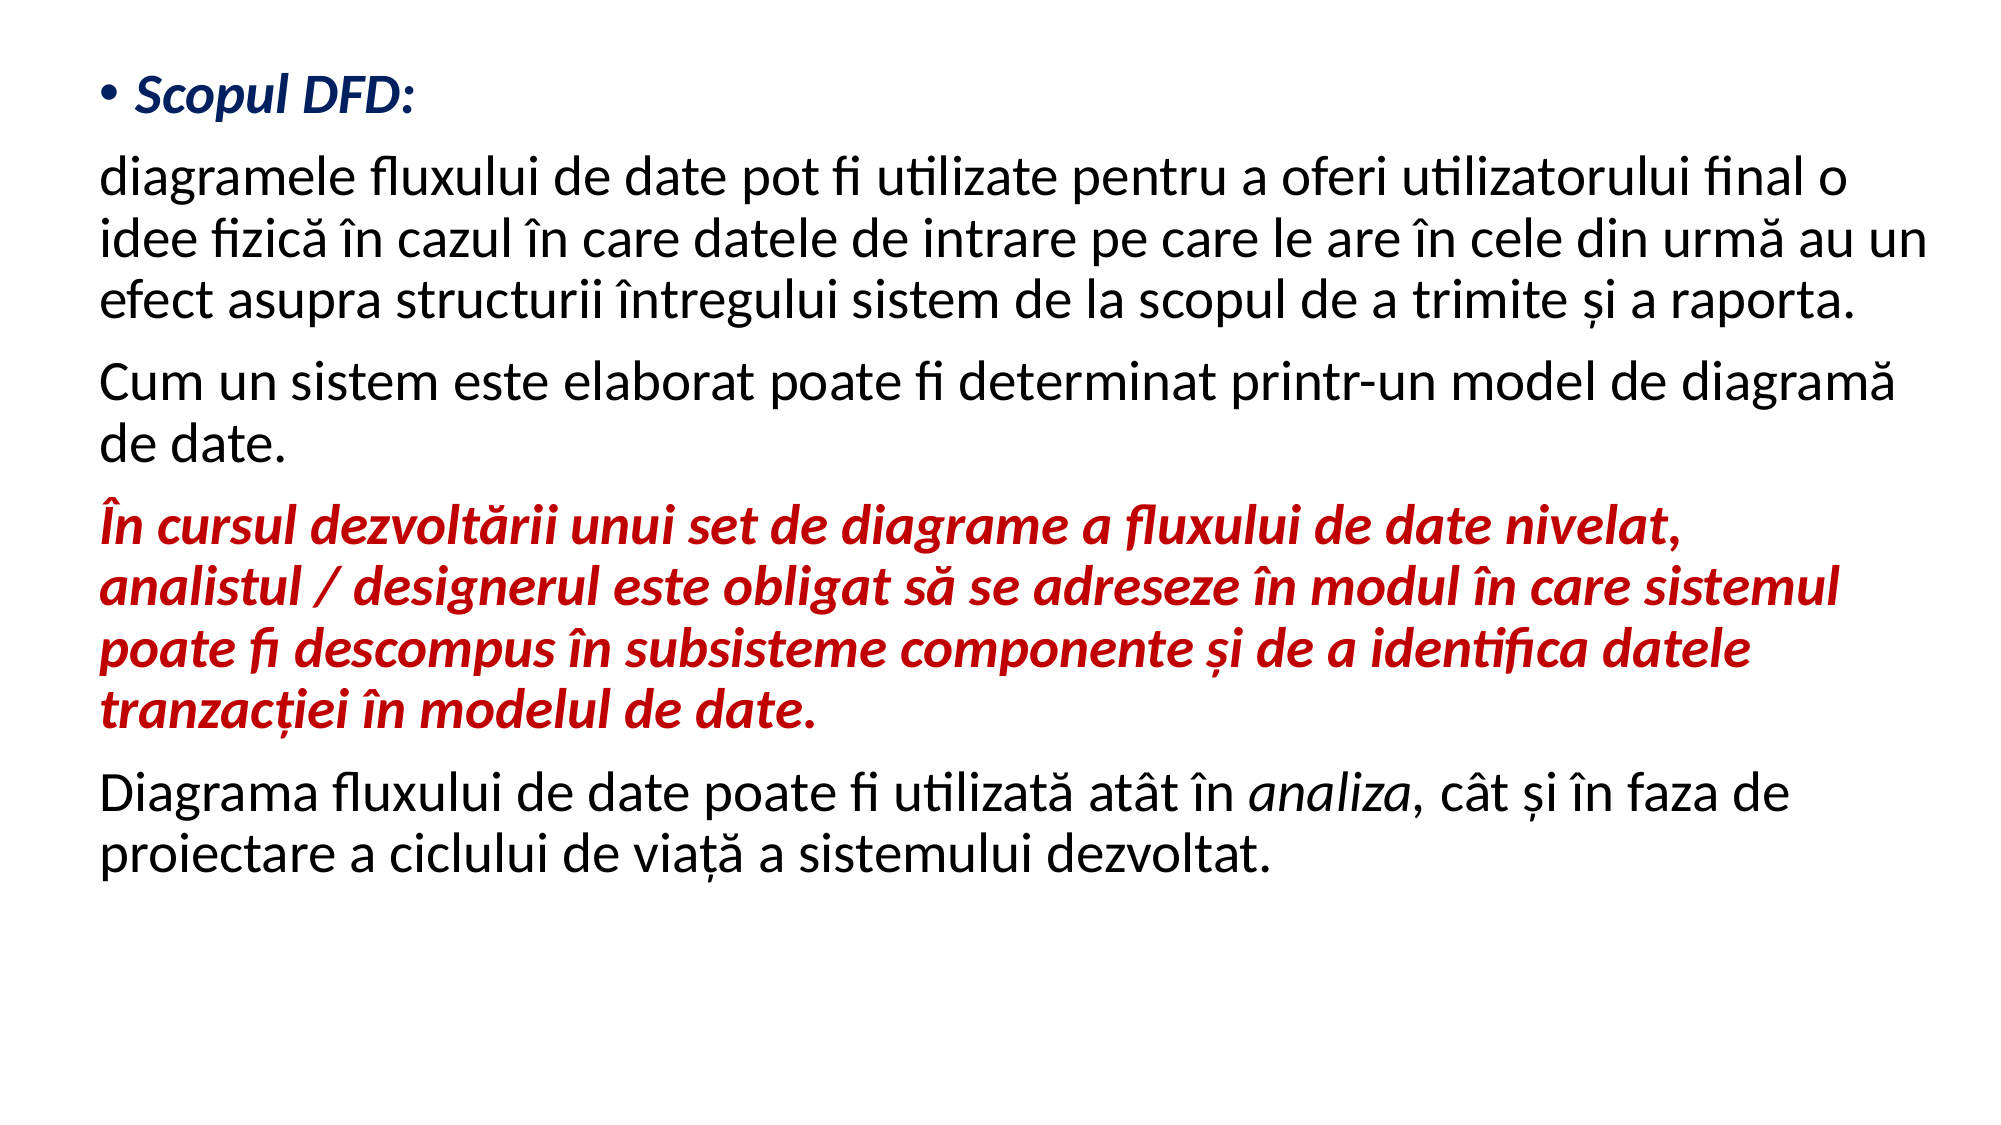

Scopul DFD:
diagramele fluxului de date pot fi utilizate pentru a oferi utilizatorului final o idee fizică în cazul în care datele de intrare pe care le are în cele din urmă au un efect asupra structurii întregului sistem de la scopul de a trimite şi a raporta.
Cum un sistem este elaborat poate fi determinat printr-un model de diagramă de date.
În cursul dezvoltării unui set de diagrame a fluxului de date nivelat, analistul / designerul este obligat să se adreseze în modul în care sistemul poate fi descompus în subsisteme componente şi de a identifica datele tranzacţiei în modelul de date.
Diagrama fluxului de date poate fi utilizată atât în analiza, cât şi în faza de proiectare a ciclului de viaţă a sistemului dezvoltat.